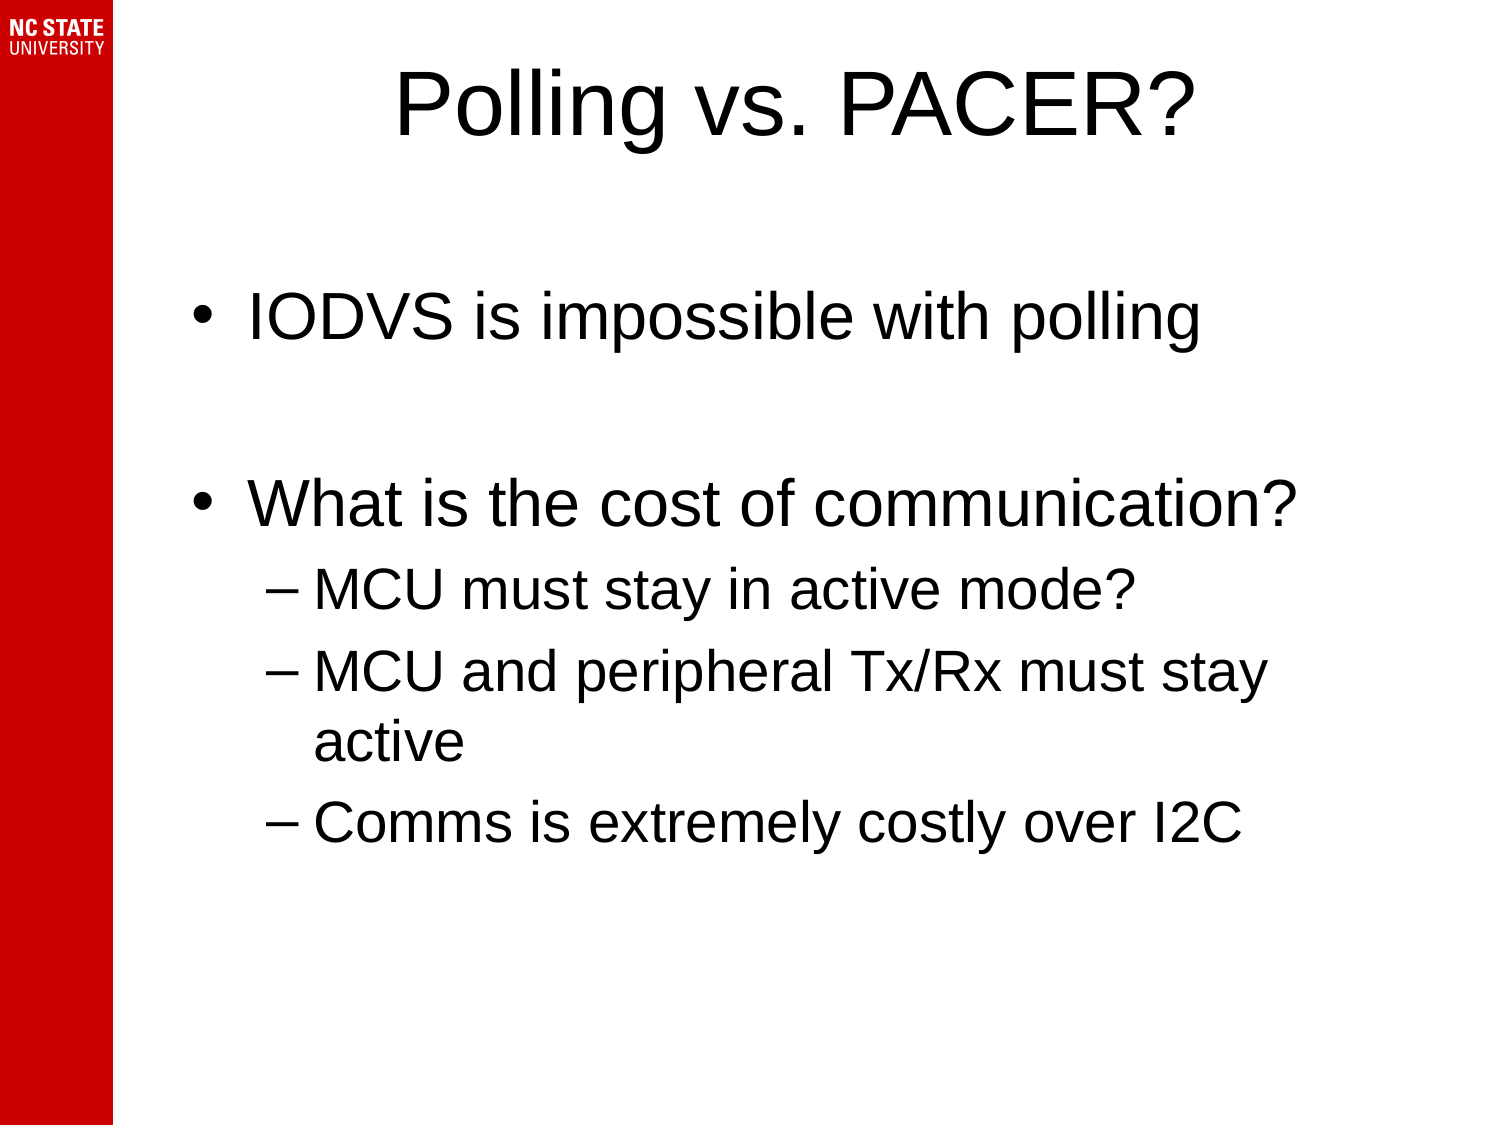

# Polling vs. PACER?
IODVS is impossible with polling

What is the cost of communication?
MCU must stay in active mode?
MCU and peripheral Tx/Rx must stay active
Comms is extremely costly over I2C